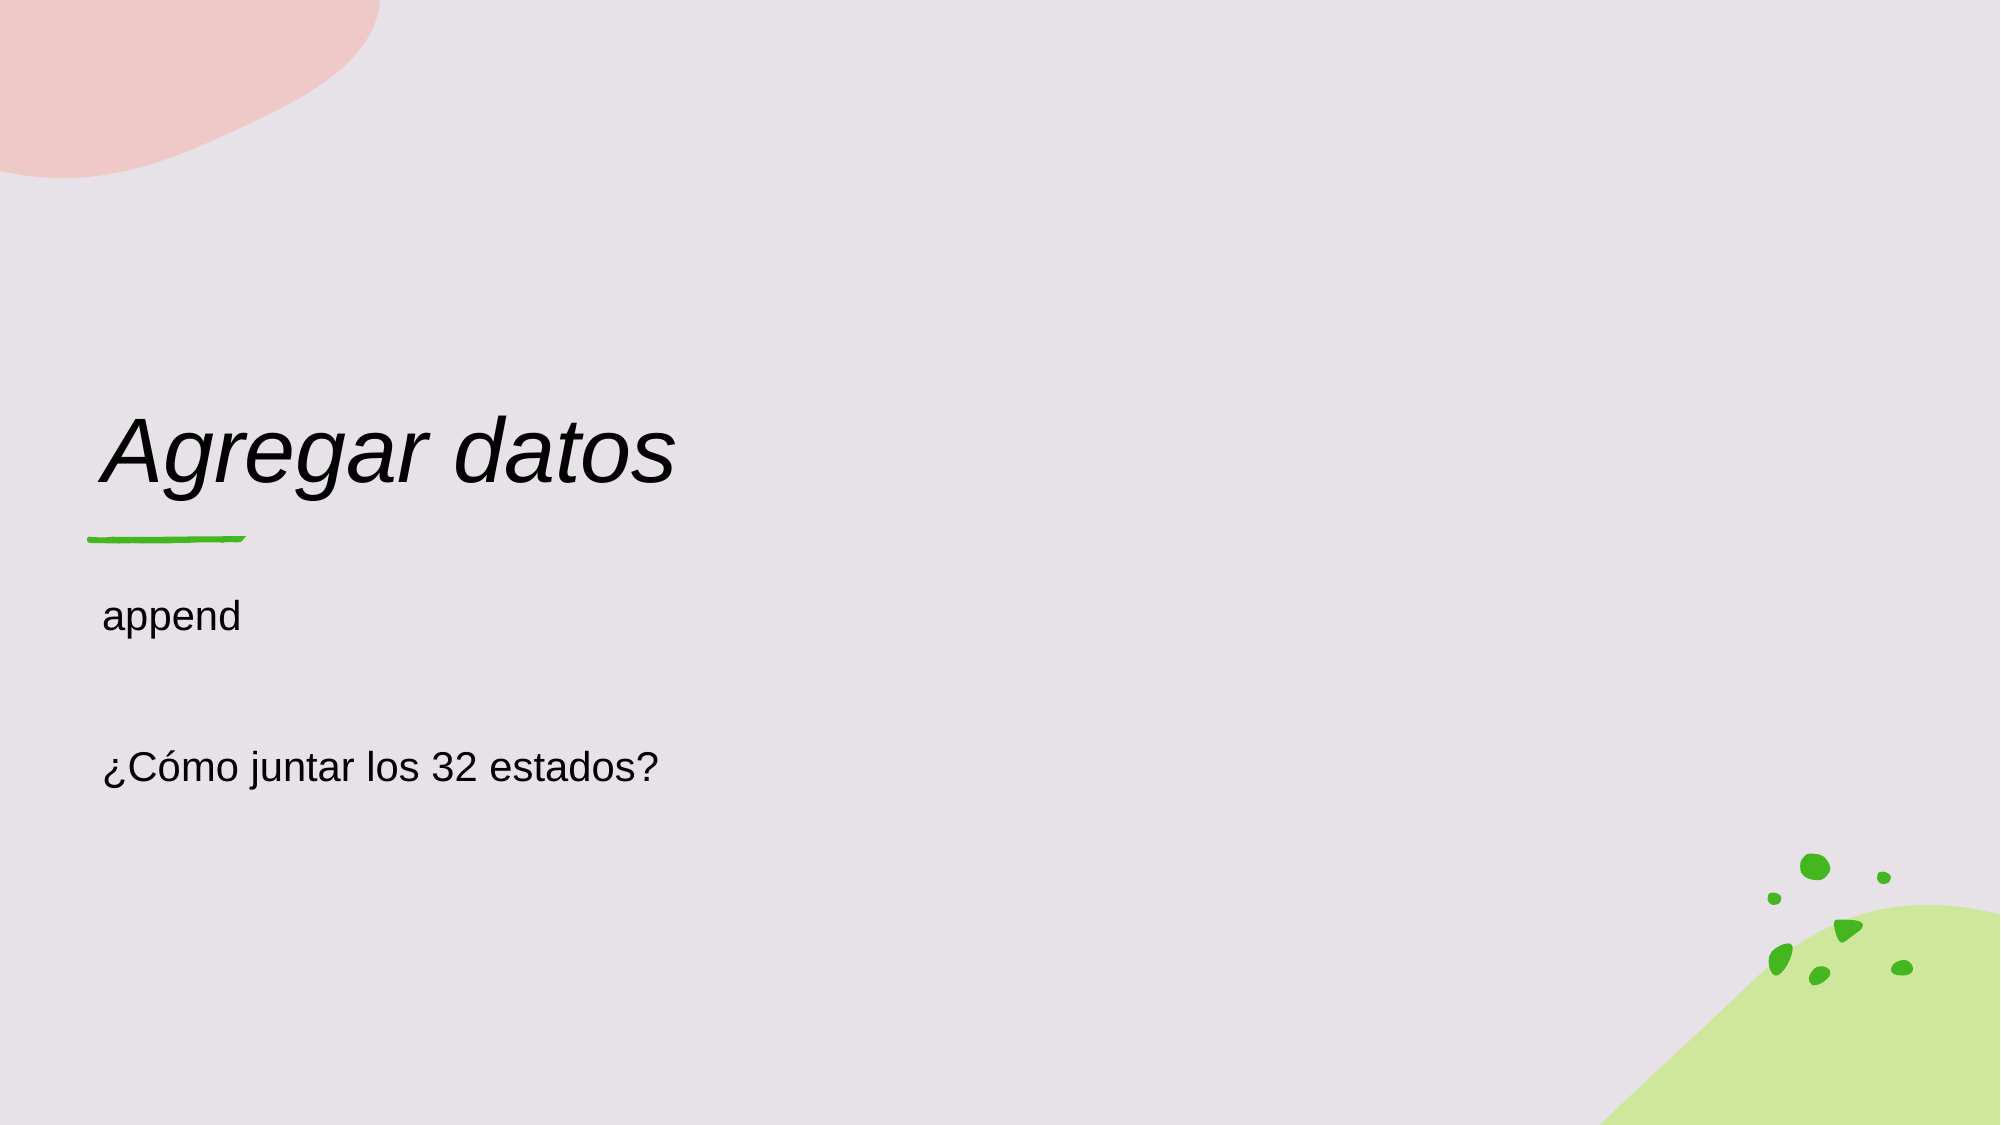

# Agregar datos
append

¿Cómo juntar los 32 estados?